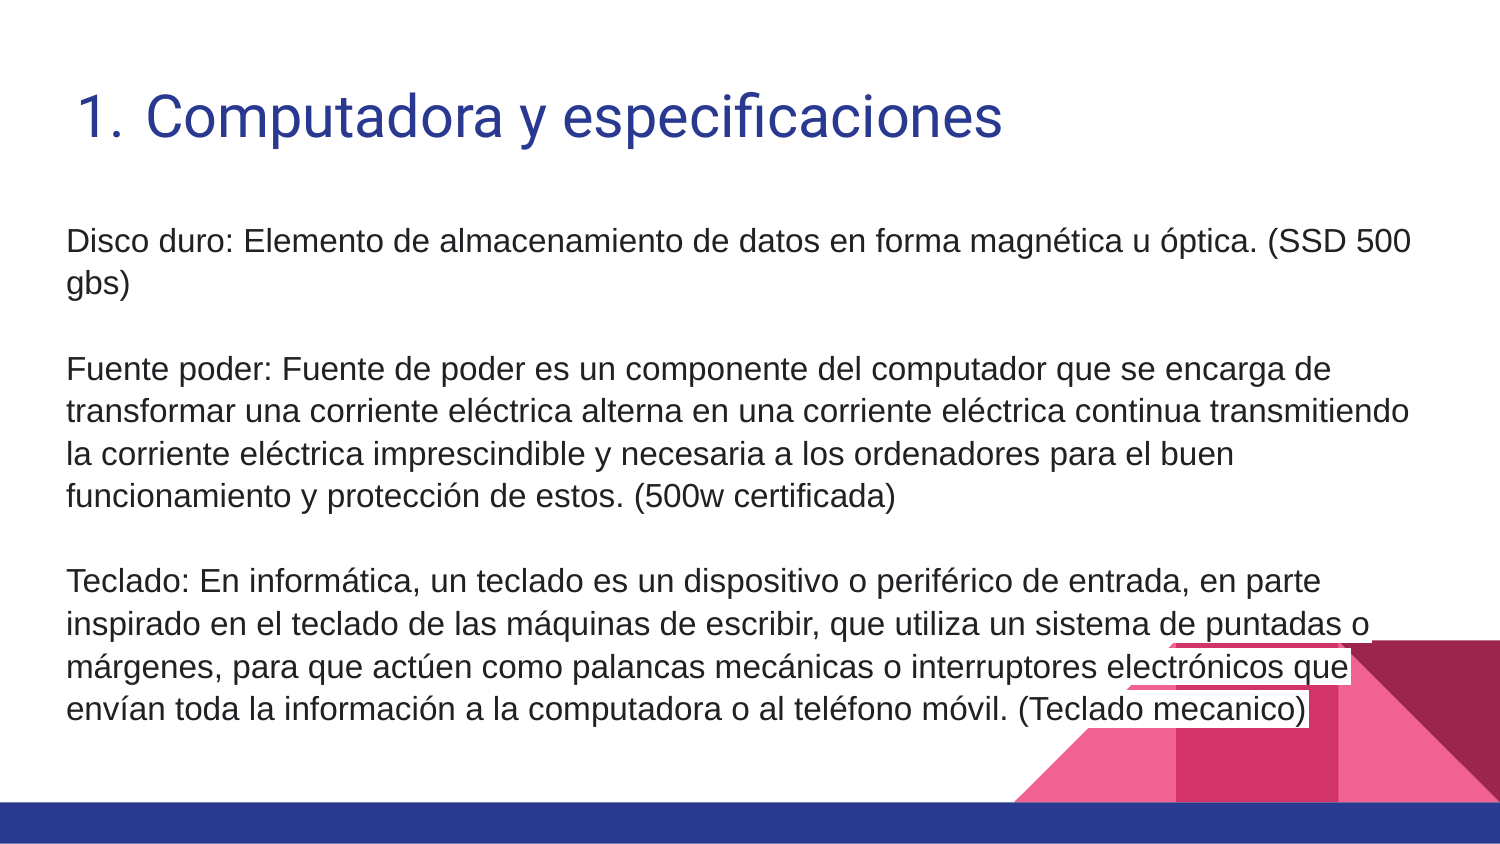

# Computadora y especificaciones
Disco duro: Elemento de almacenamiento de datos en forma magnética u óptica. (SSD 500 gbs)

Fuente poder: Fuente de poder es un componente del computador que se encarga de transformar una corriente eléctrica alterna en una corriente eléctrica continua transmitiendo la corriente eléctrica imprescindible y necesaria a los ordenadores para el buen funcionamiento y protección de estos. (500w certificada)

Teclado: En informática, un teclado es un dispositivo o periférico de entrada, en parte inspirado en el teclado de las máquinas de escribir, que utiliza un sistema de puntadas o márgenes, para que actúen como palancas mecánicas o interruptores electrónicos que envían toda la información a la computadora o al teléfono móvil. (Teclado mecanico)